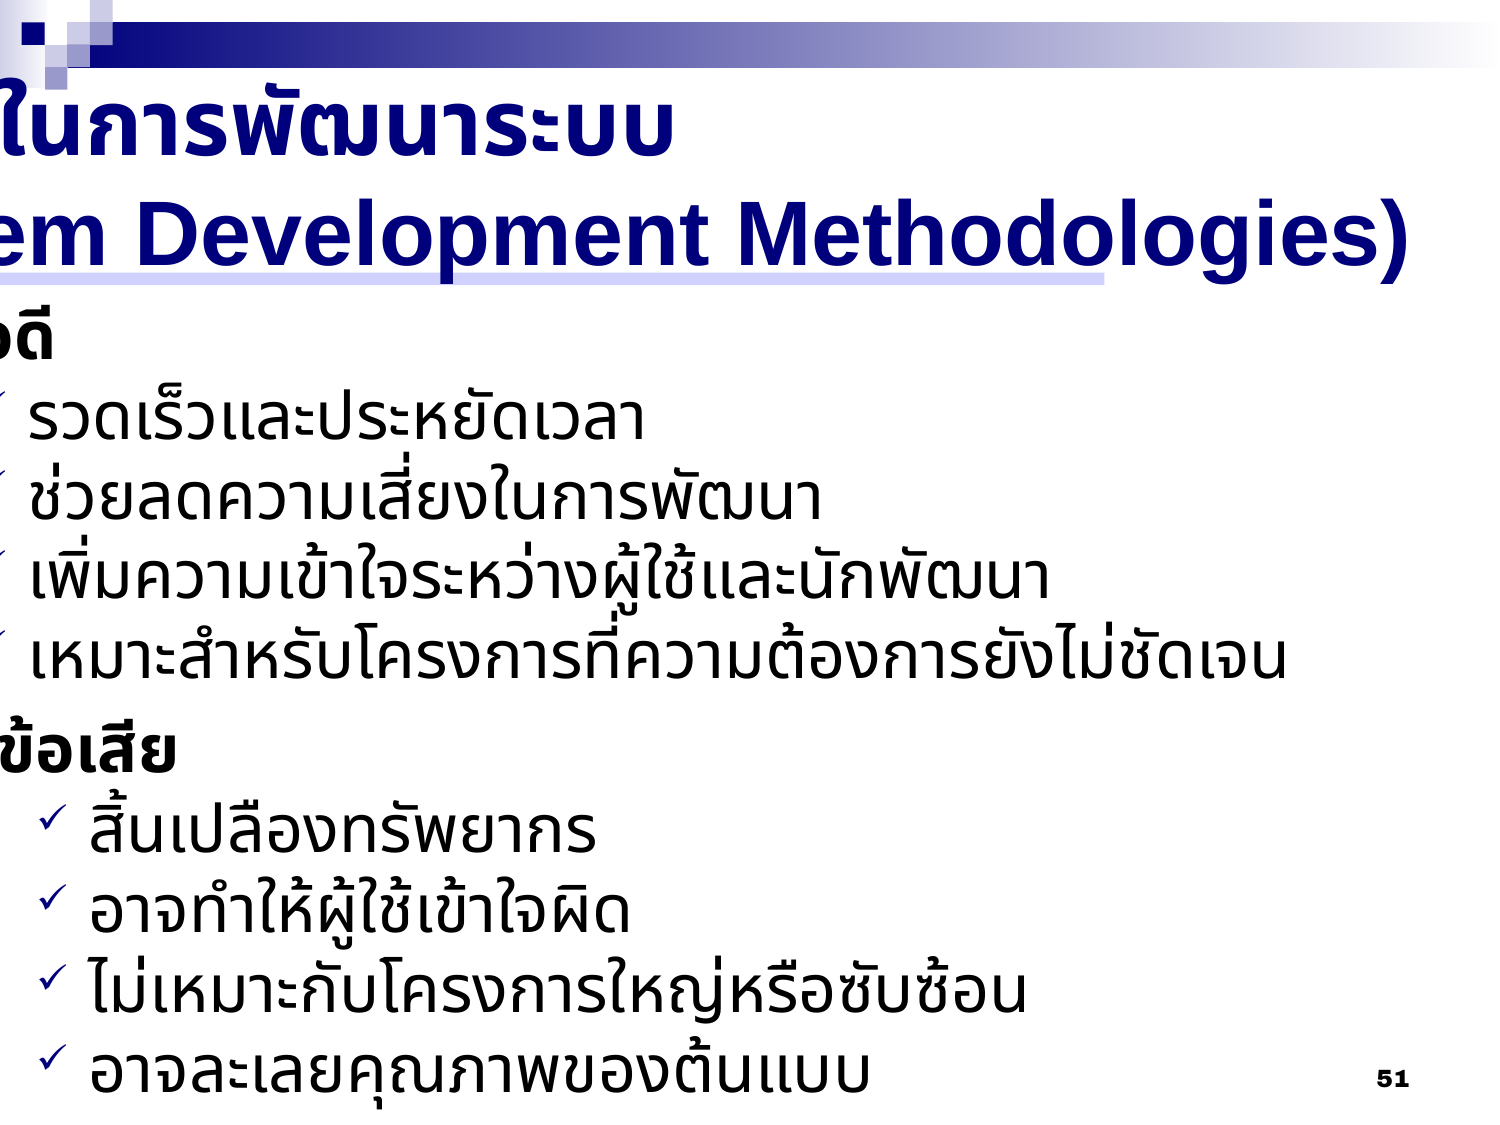

วิธีการในการพัฒนาระบบ
(System Development Methodologies)

ข้อดี
 รวดเร็วและประหยัดเวลา
 ช่วยลดความเสี่ยงในการพัฒนา
 เพิ่มความเข้าใจระหว่างผู้ใช้และนักพัฒนา
 เหมาะสำหรับโครงการที่ความต้องการยังไม่ชัดเจน
ข้อเสีย
 สิ้นเปลืองทรัพยากร
 อาจทำให้ผู้ใช้เข้าใจผิด
 ไม่เหมาะกับโครงการใหญ่หรือซับซ้อน
 อาจละเลยคุณภาพของต้นแบบ
51